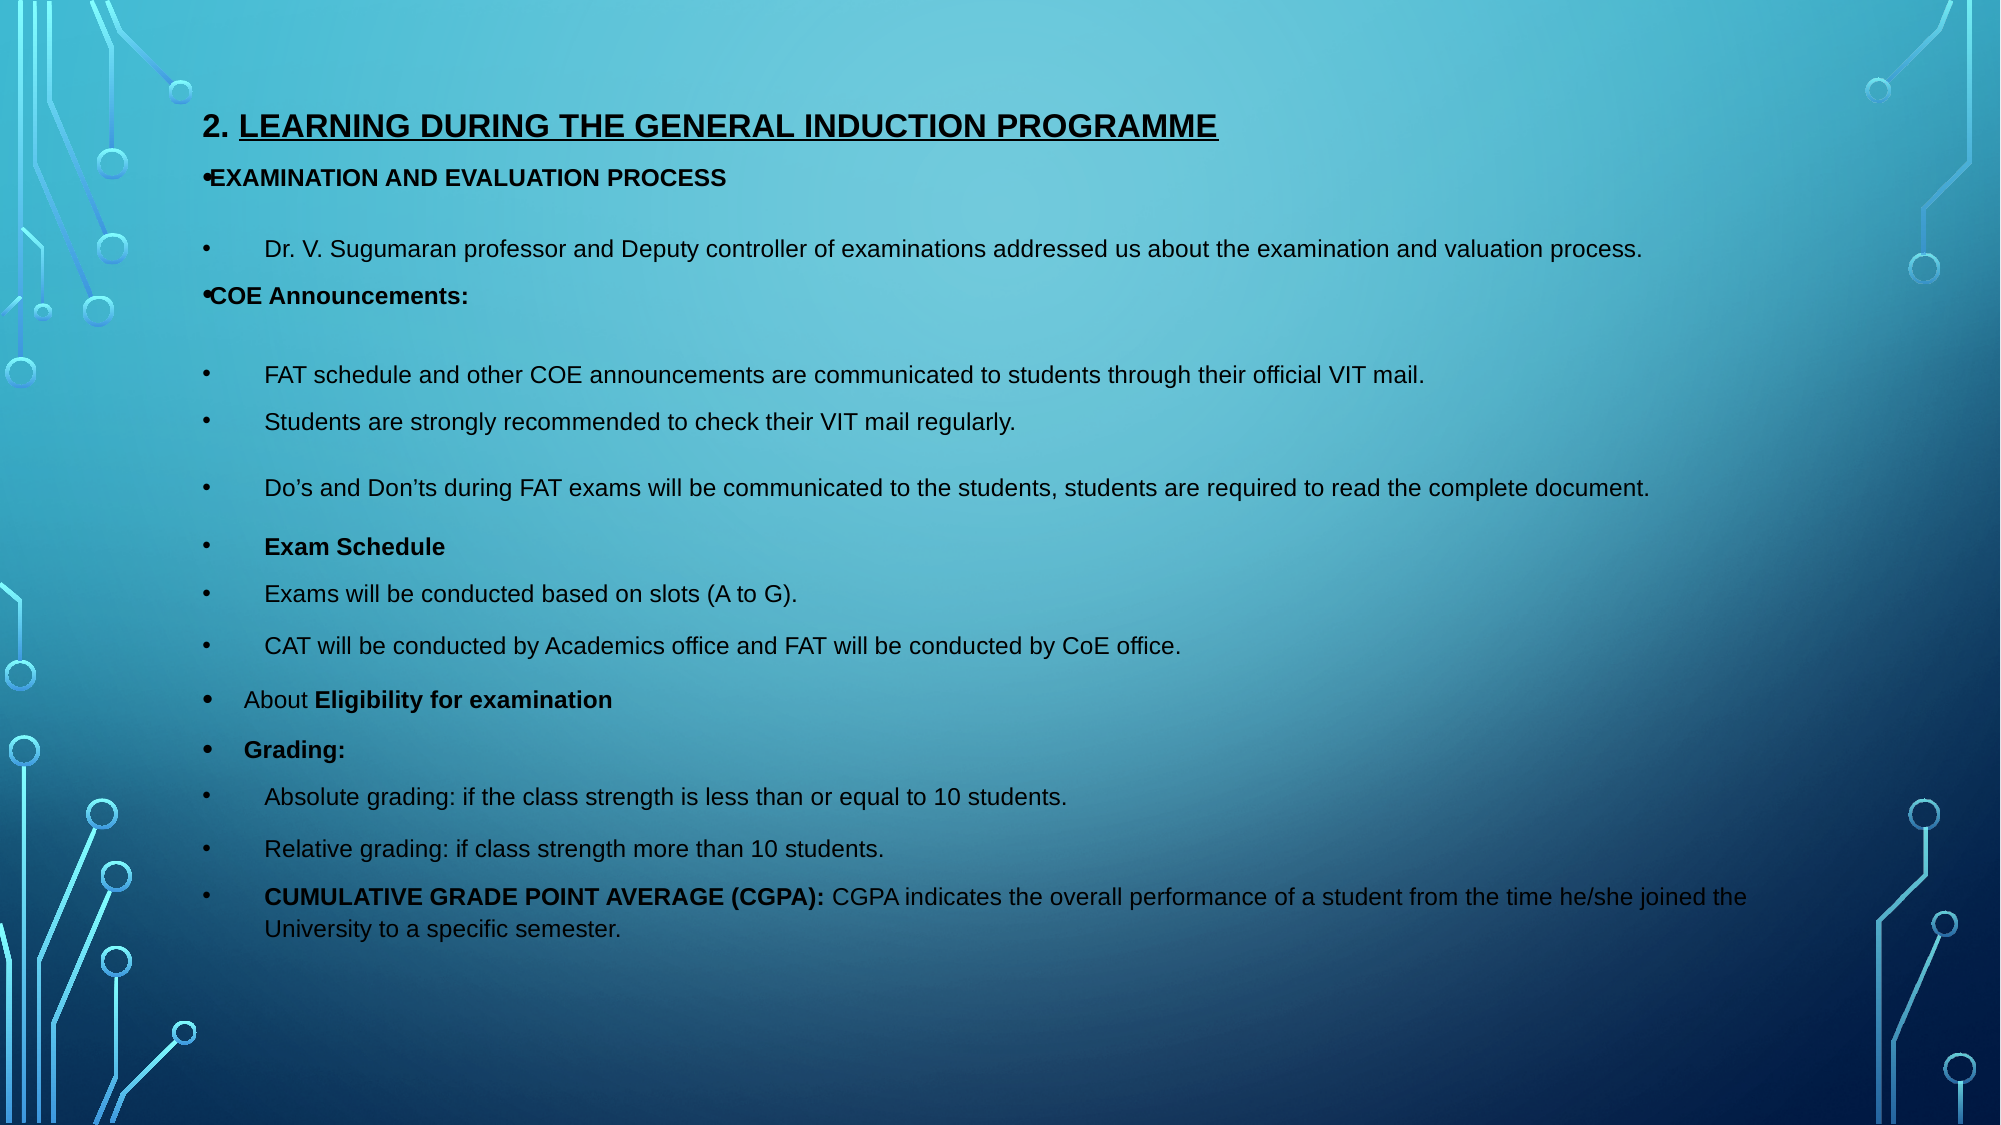

# 2. Learning during the general induction programme
EXAMINATION AND EVALUATION PROCESS
Dr. V. Sugumaran professor and Deputy controller of examinations addressed us about the examination and valuation process.
COE Announcements:
FAT schedule and other COE announcements are communicated to students through their official VIT mail.
Students are strongly recommended to check their VIT mail regularly.
Do’s and Don’ts during FAT exams will be communicated to the students, students are required to read the complete document.
Exam Schedule
Exams will be conducted based on slots (A to G).
CAT will be conducted by Academics office and FAT will be conducted by CoE office.
About Eligibility for examination
Grading:
Absolute grading: if the class strength is less than or equal to 10 students.
Relative grading: if class strength more than 10 students.
CUMULATIVE GRADE POINT AVERAGE (CGPA): CGPA indicates the overall performance of a student from the time he/she joined the University to a specific semester.